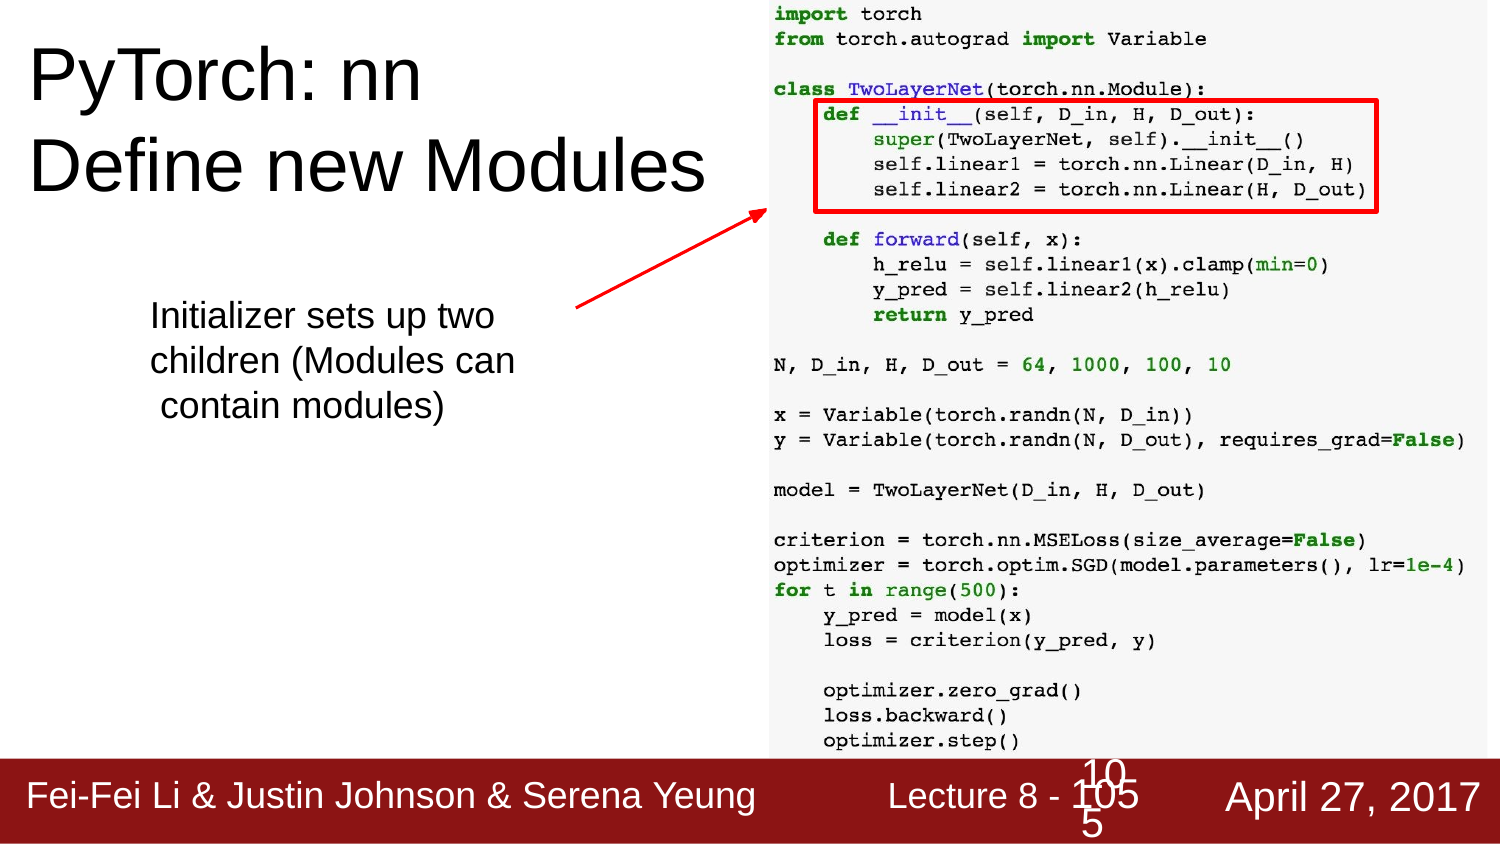

PyTorch: nn
Define new Modules

Initializer sets up two  children (Modules can  contain modules)
10
Lecture 8 - 105
April 27, 2017
Fei-Fei Li & Justin Johnson & Serena Yeung
5